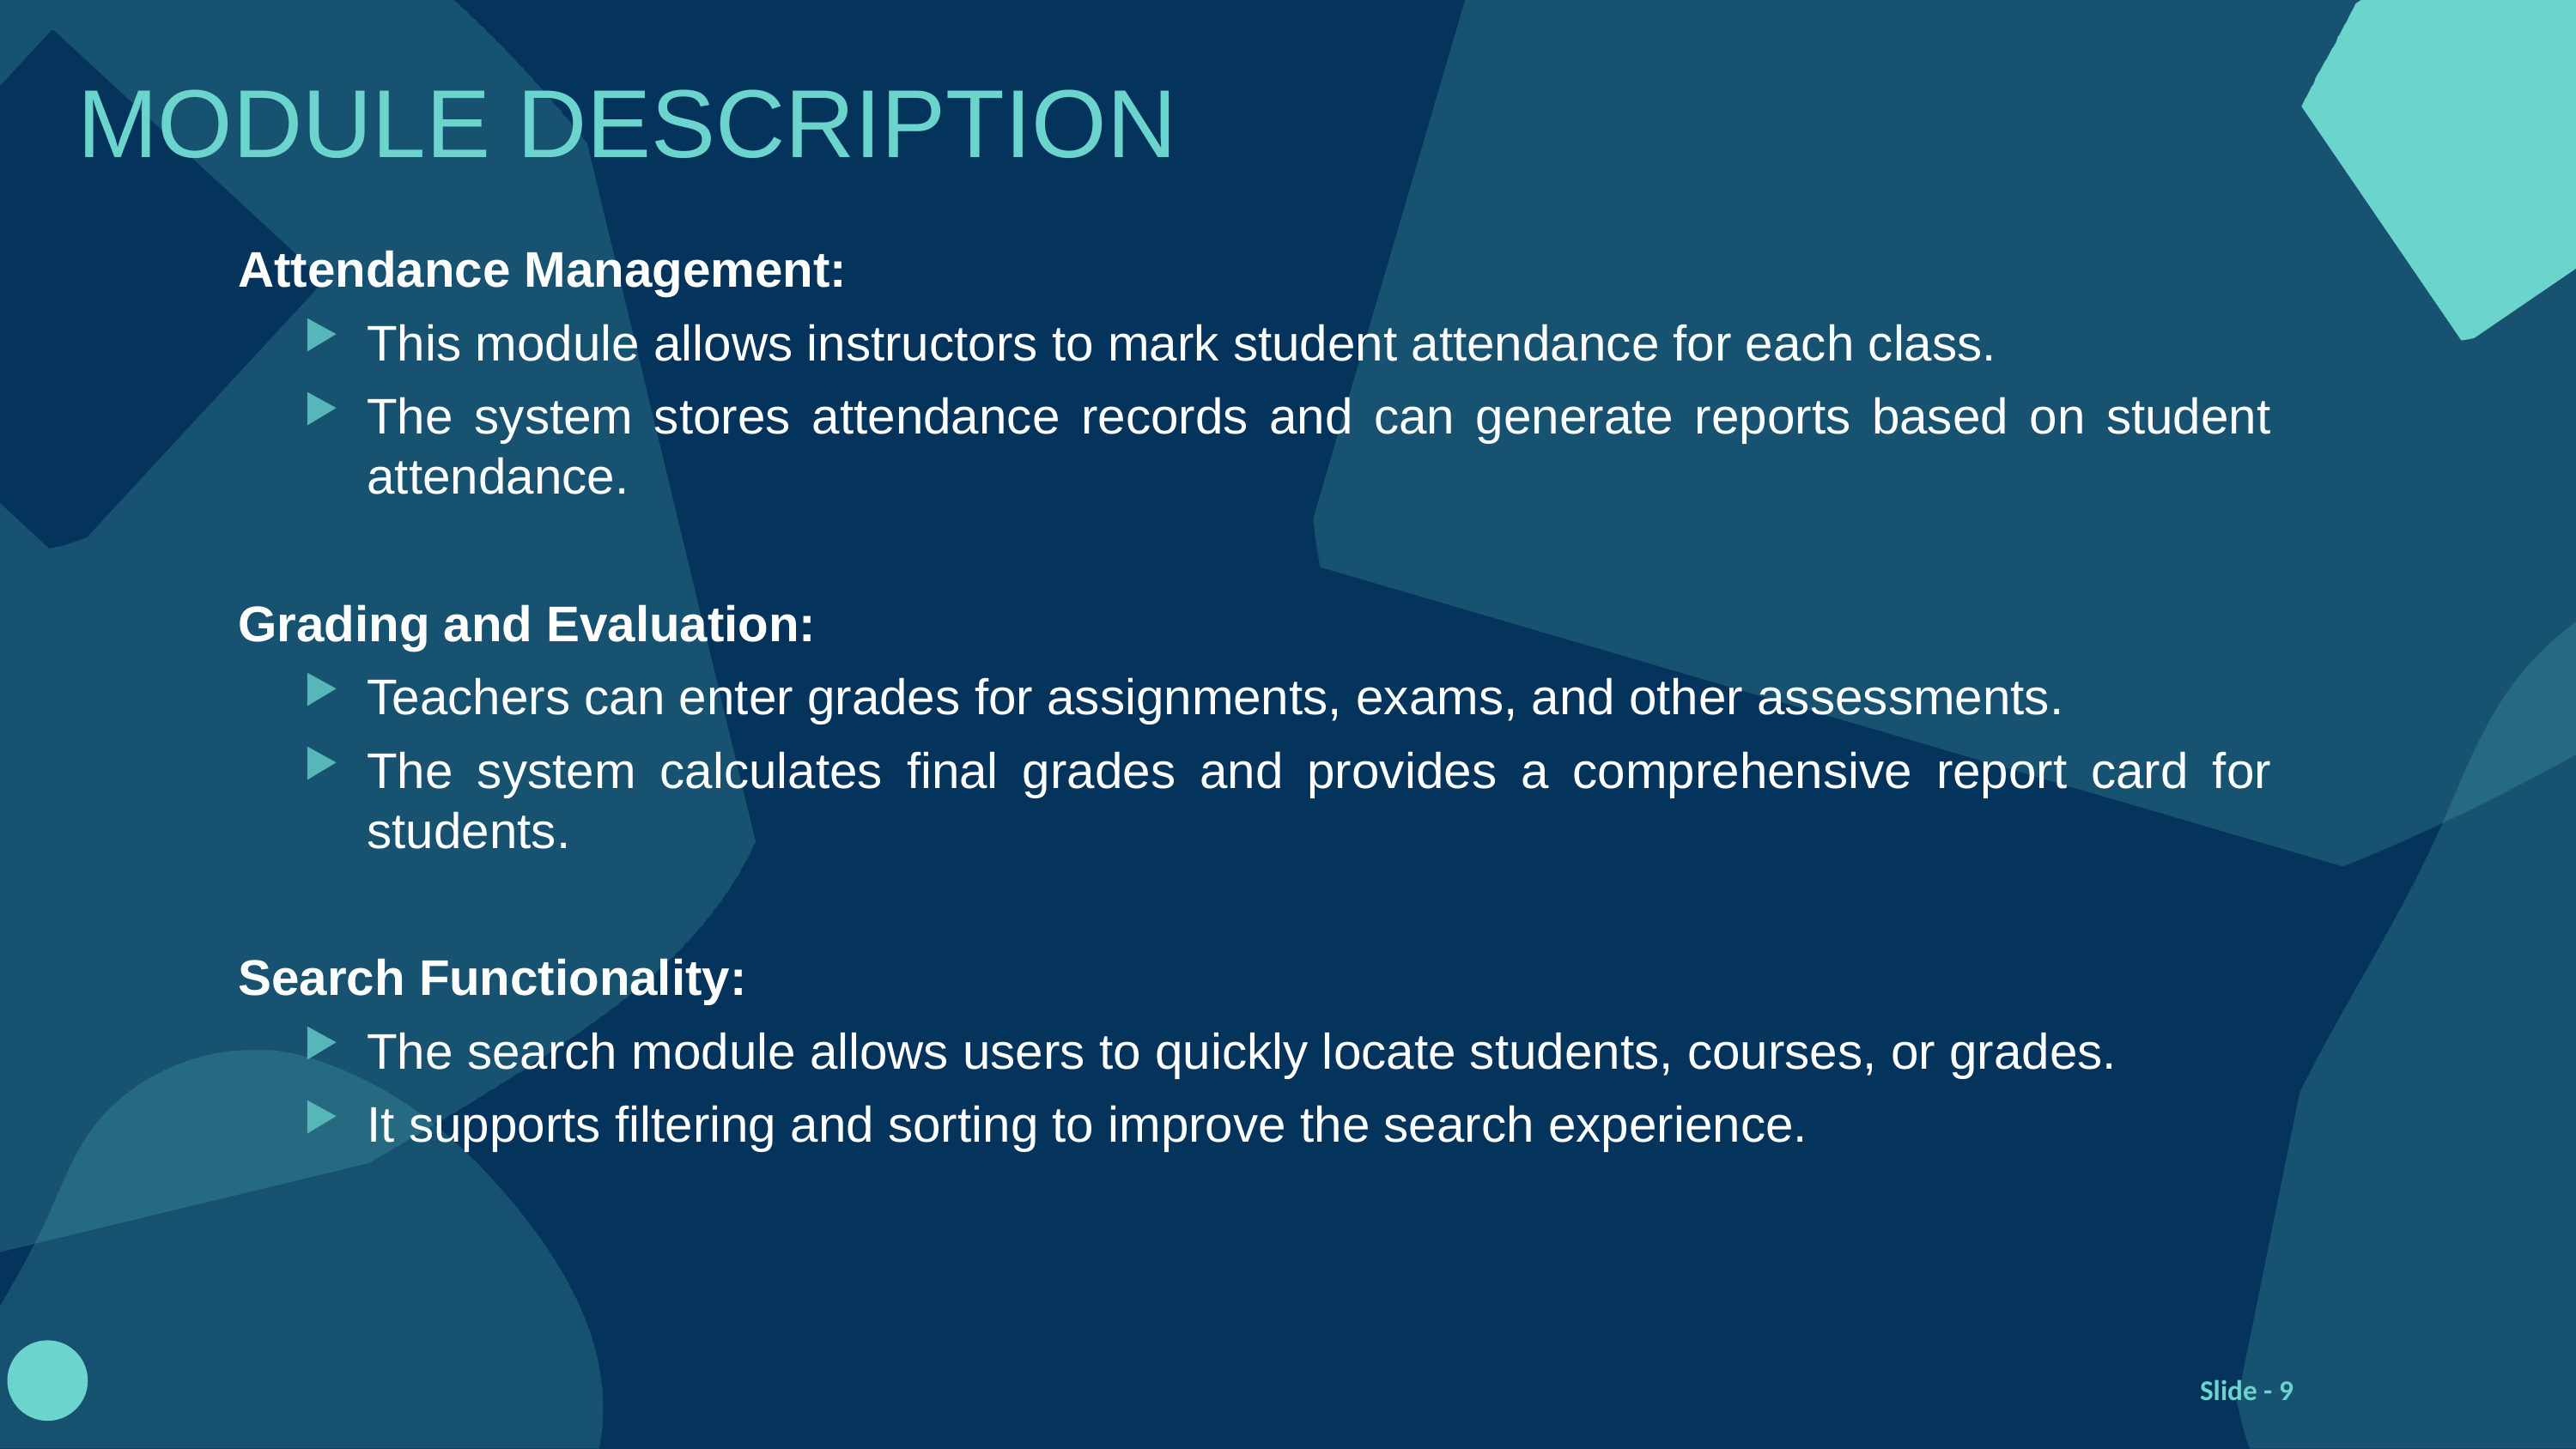

# MODULE DESCRIPTION
Attendance Management:
This module allows instructors to mark student attendance for each class.
The system stores attendance records and can generate reports based on student attendance.

Grading and Evaluation:
Teachers can enter grades for assignments, exams, and other assessments.
The system calculates final grades and provides a comprehensive report card for students.

Search Functionality:
The search module allows users to quickly locate students, courses, or grades.
It supports filtering and sorting to improve the search experience.
Slide - 9